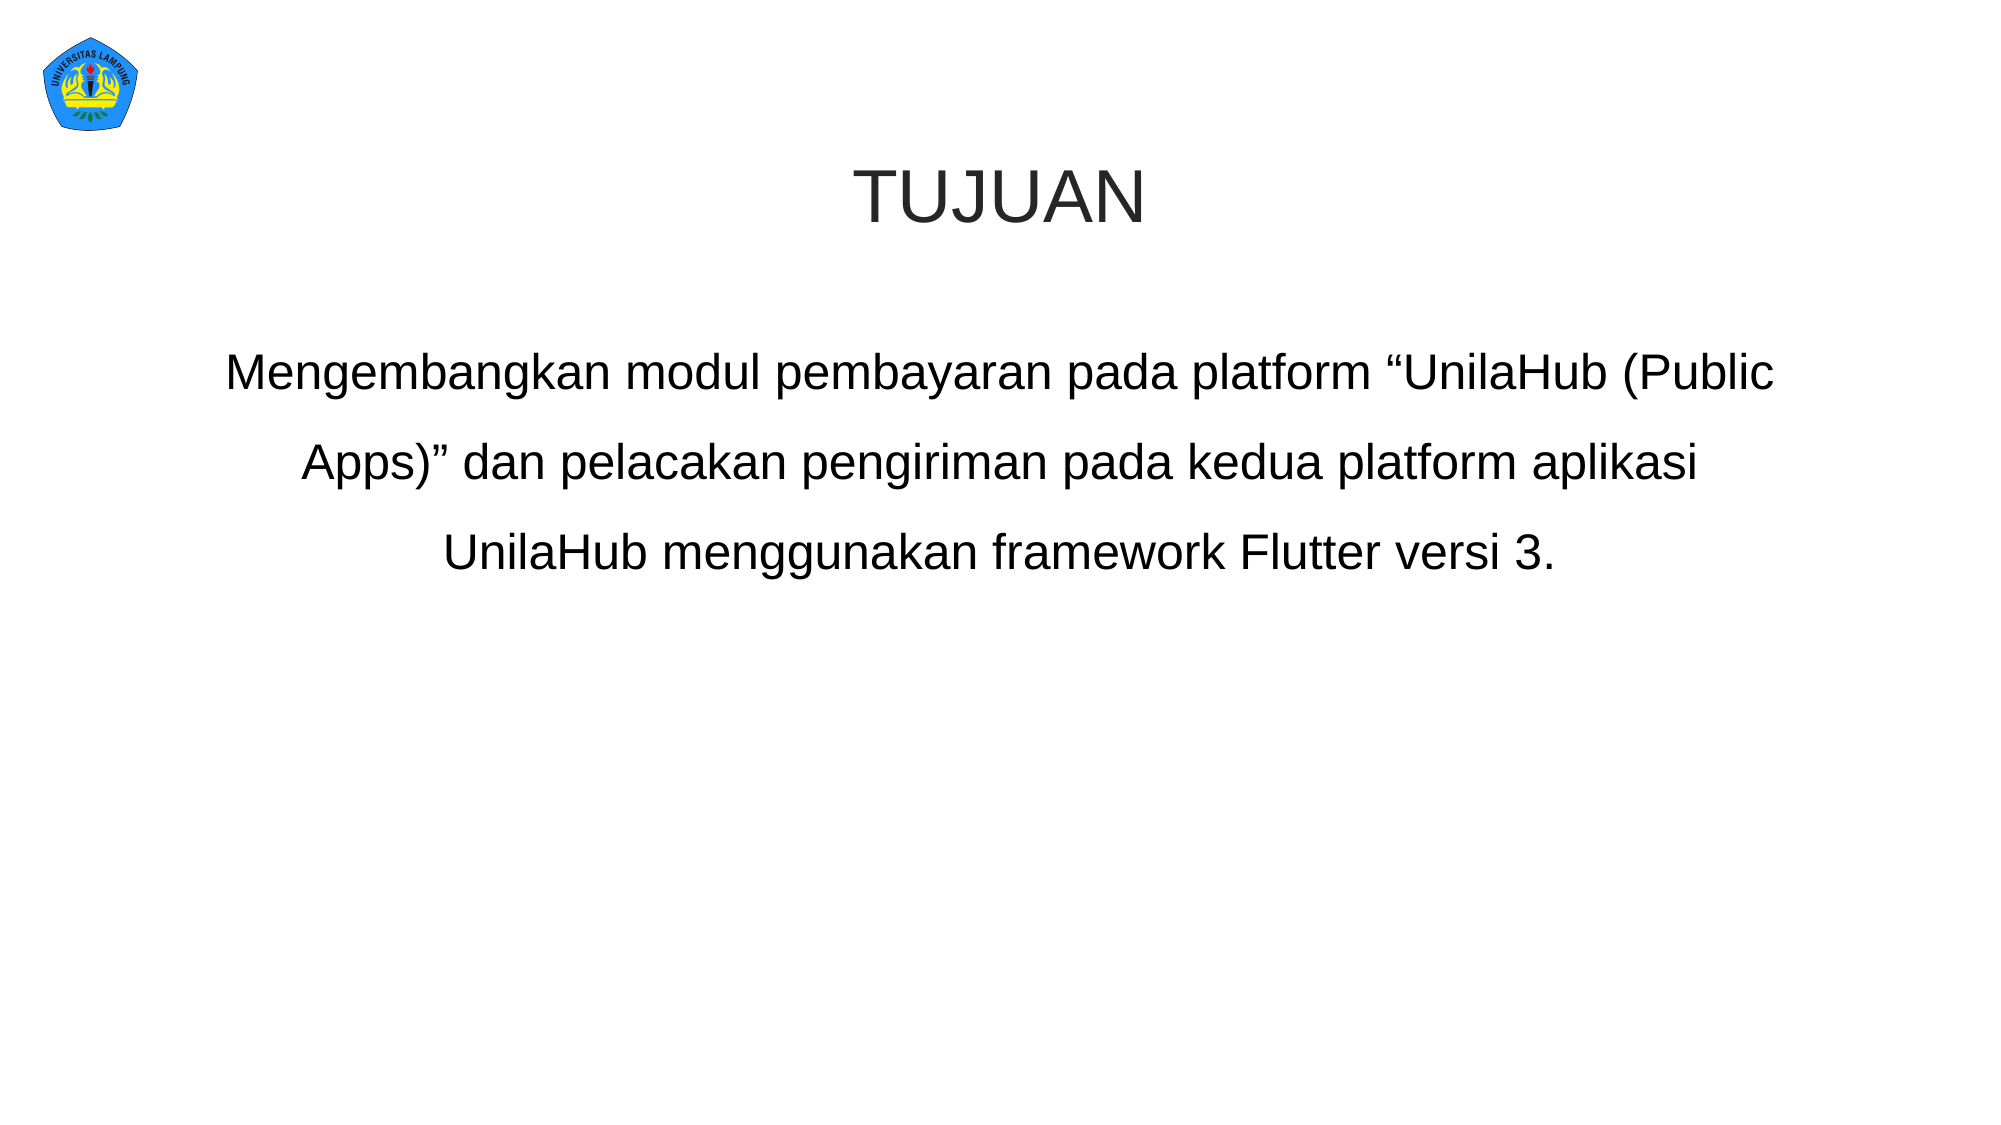

TUJUAN
Mengembangkan modul pembayaran pada platform “UnilaHub (Public Apps)” dan pelacakan pengiriman pada kedua platform aplikasi UnilaHub menggunakan framework Flutter versi 3.